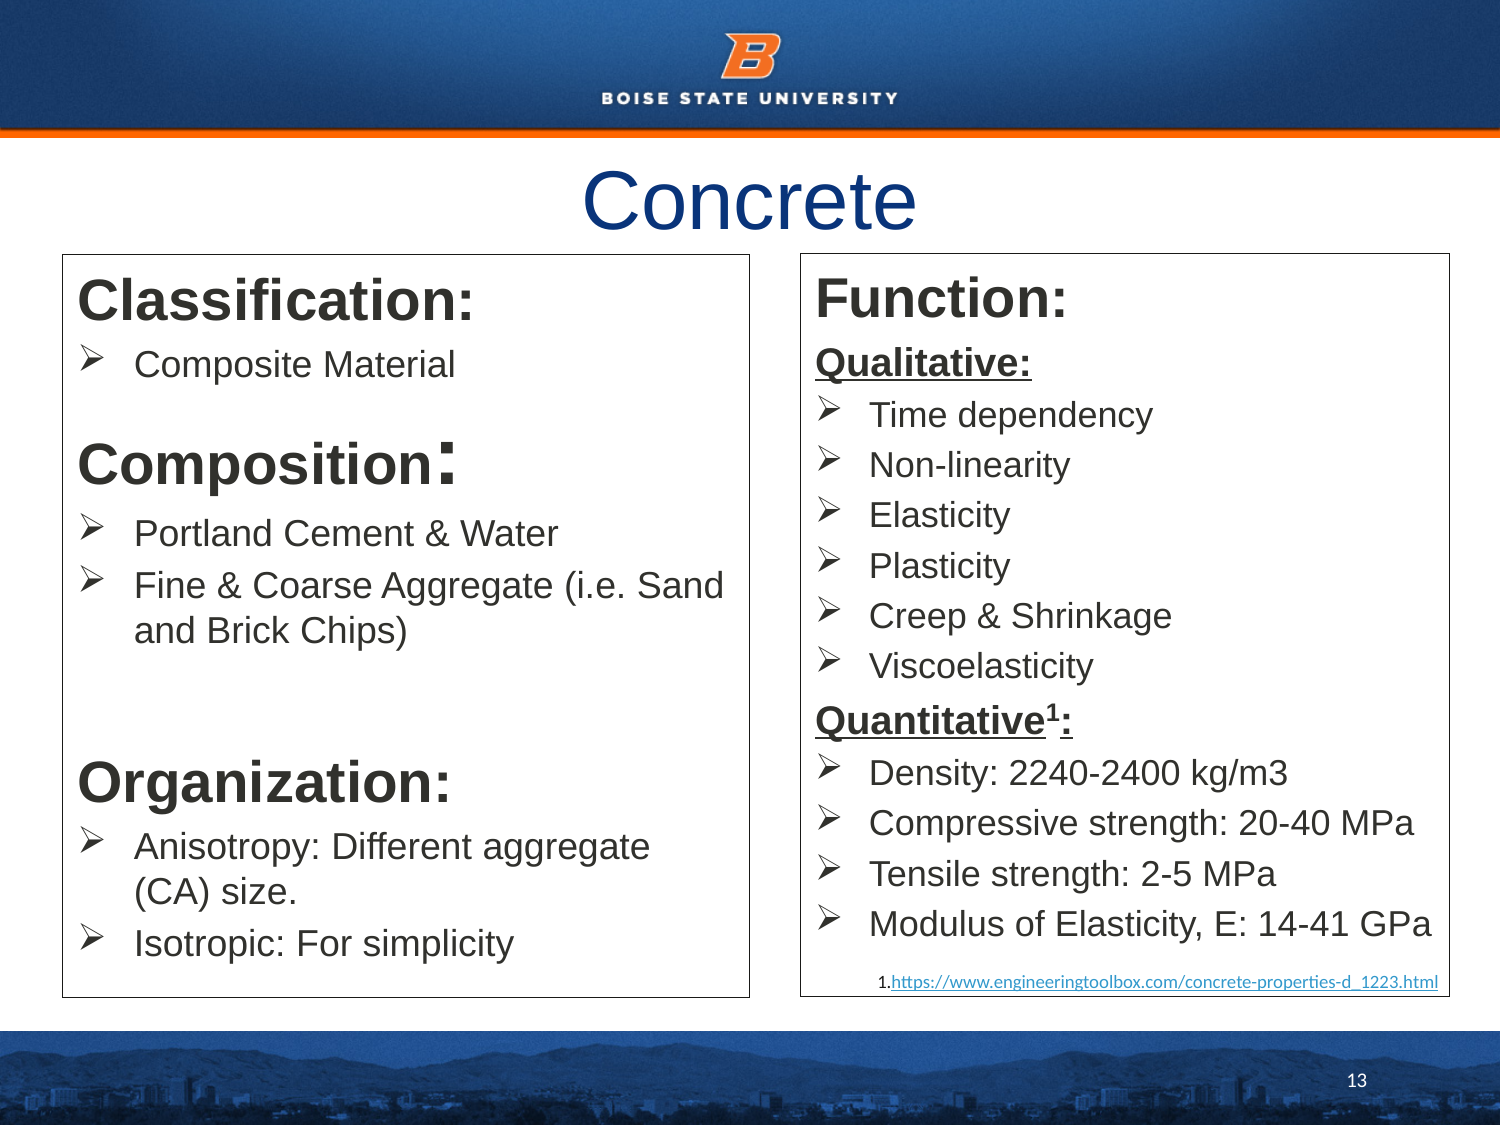

# Concrete
Function:
Qualitative:
Time dependency
Non-linearity
Elasticity
Plasticity
Creep & Shrinkage
Viscoelasticity
Quantitative1:
Density: 2240-2400 kg/m3
Compressive strength: 20-40 MPa
Tensile strength: 2-5 MPa
Modulus of Elasticity, E: 14-41 GPa

Classification:
Composite Material
Composition:
Portland Cement & Water
Fine & Coarse Aggregate (i.e. Sand and Brick Chips)

Organization:
Anisotropy: Different aggregate (CA) size.
Isotropic: For simplicity

1.https://www.engineeringtoolbox.com/concrete-properties-d_1223.html